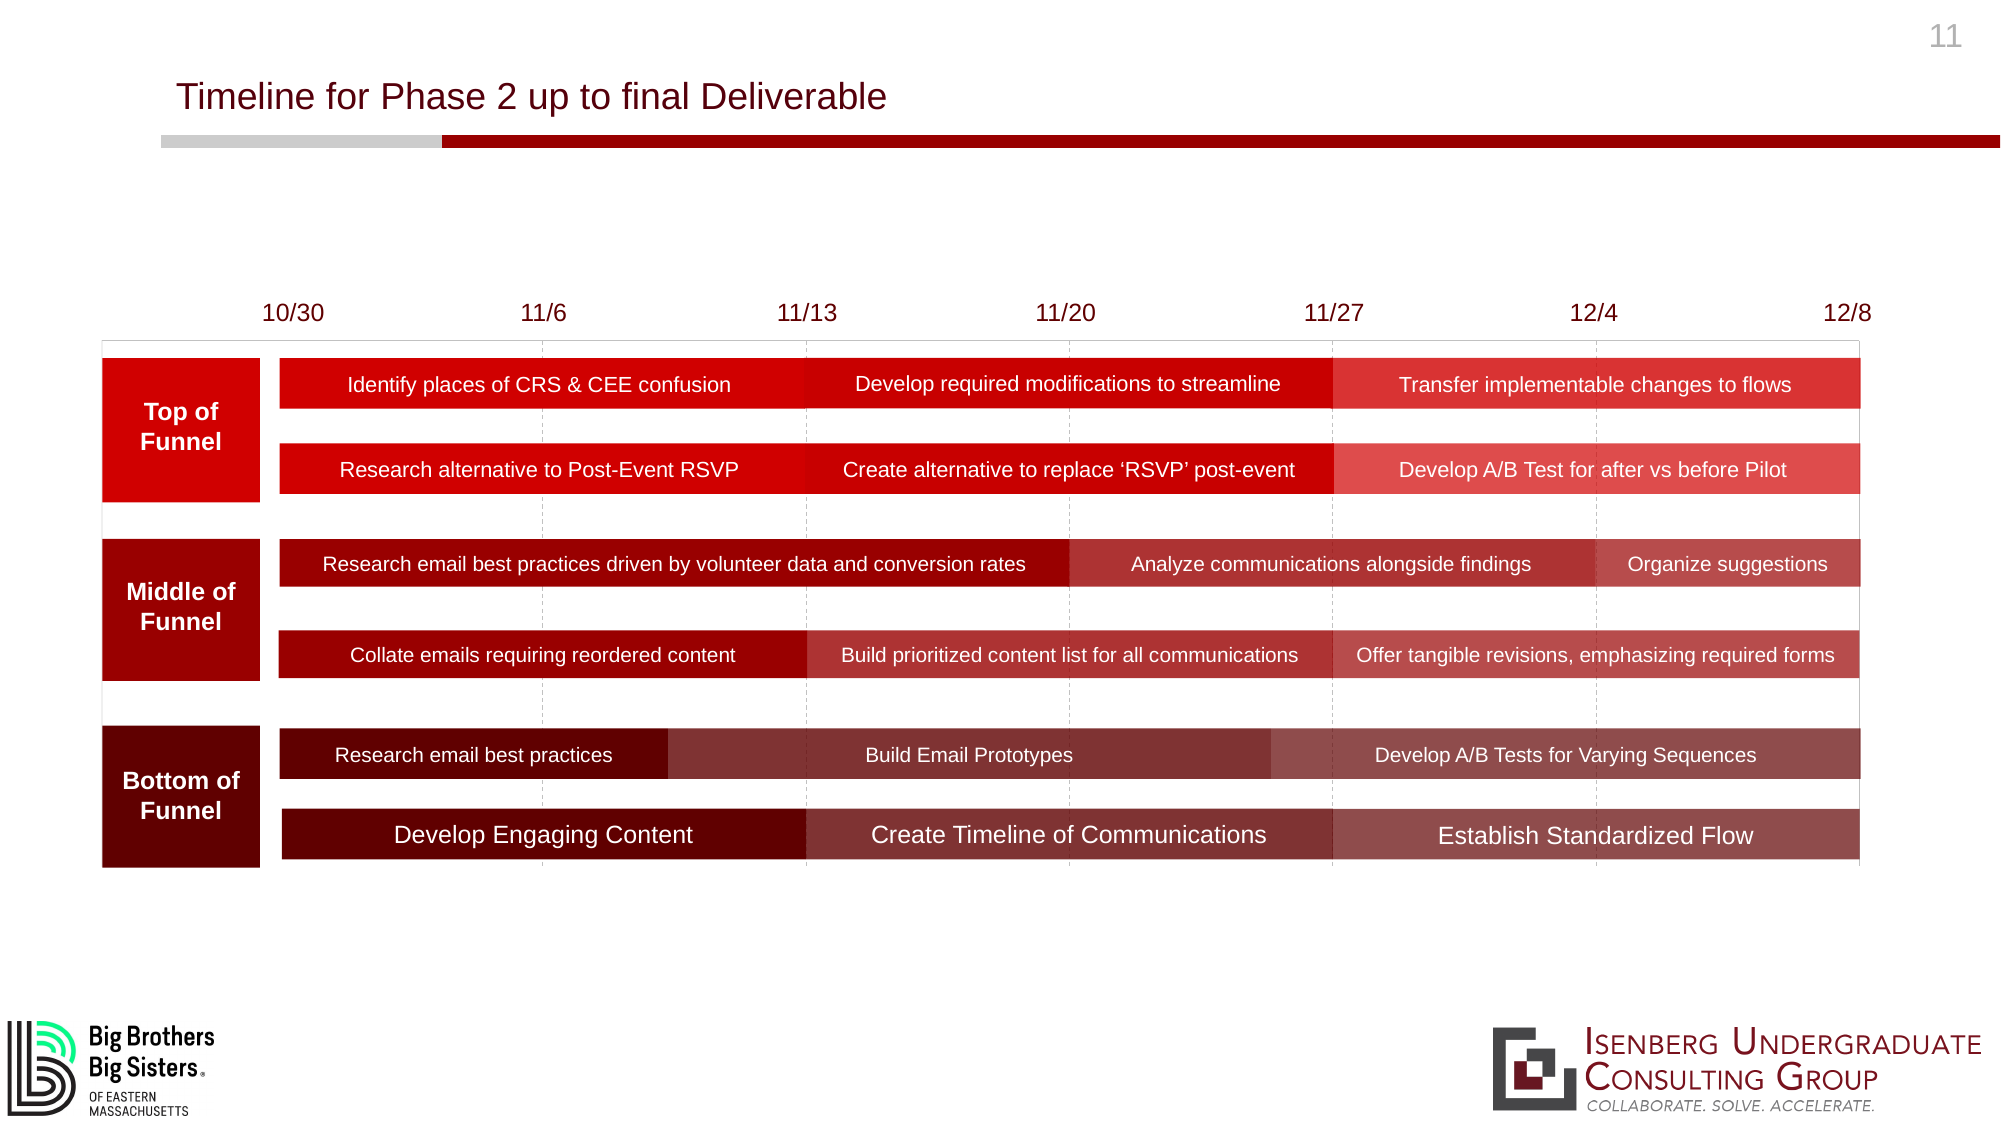

11
Timeline for Phase 2 up to final Deliverable
12/8
11/13
11/20
11/27
12/4
10/30
11/6

Develop required modifications to streamline
Transfer implementable changes to flows

Top of Funnel

Identify places of CRS & CEE confusion
Develop A/B Test for after vs before Pilot
Research alternative to Post-Event RSVP
Create alternative to replace ‘RSVP’ post-event
Organize suggestions

Middle of Funnel
Research email best practices driven by volunteer data and conversion rates
Analyze communications alongside findings
Collate emails requiring reordered content
Build prioritized content list for all communications
Offer tangible revisions, emphasizing required forms

Bottom of Funnel
Research email best practices
Build Email Prototypes
Develop A/B Tests for Varying Sequences
Develop Engaging Content
Create Timeline of Communications
Establish Standardized Flow